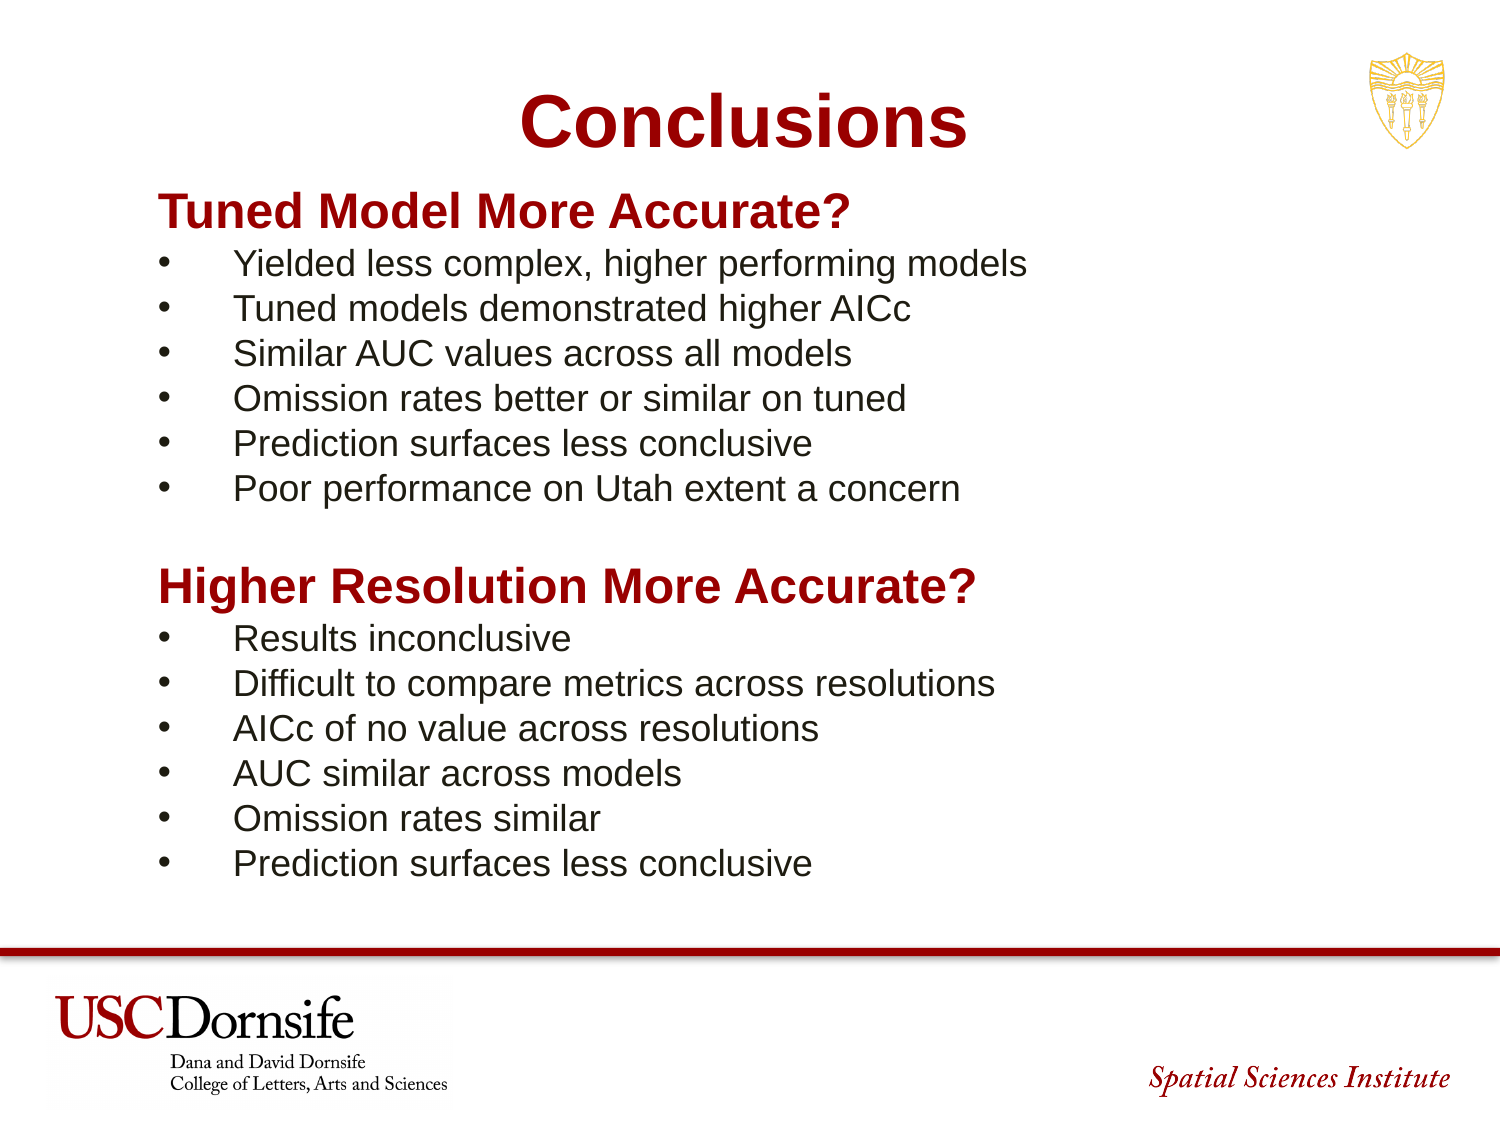

Conclusions
Tuned Model More Accurate?
Yielded less complex, higher performing models
Tuned models demonstrated higher AICc
Similar AUC values across all models
Omission rates better or similar on tuned
Prediction surfaces less conclusive
Poor performance on Utah extent a concern

Higher Resolution More Accurate?
Results inconclusive
Difficult to compare metrics across resolutions
AICc of no value across resolutions
AUC similar across models
Omission rates similar
Prediction surfaces less conclusive